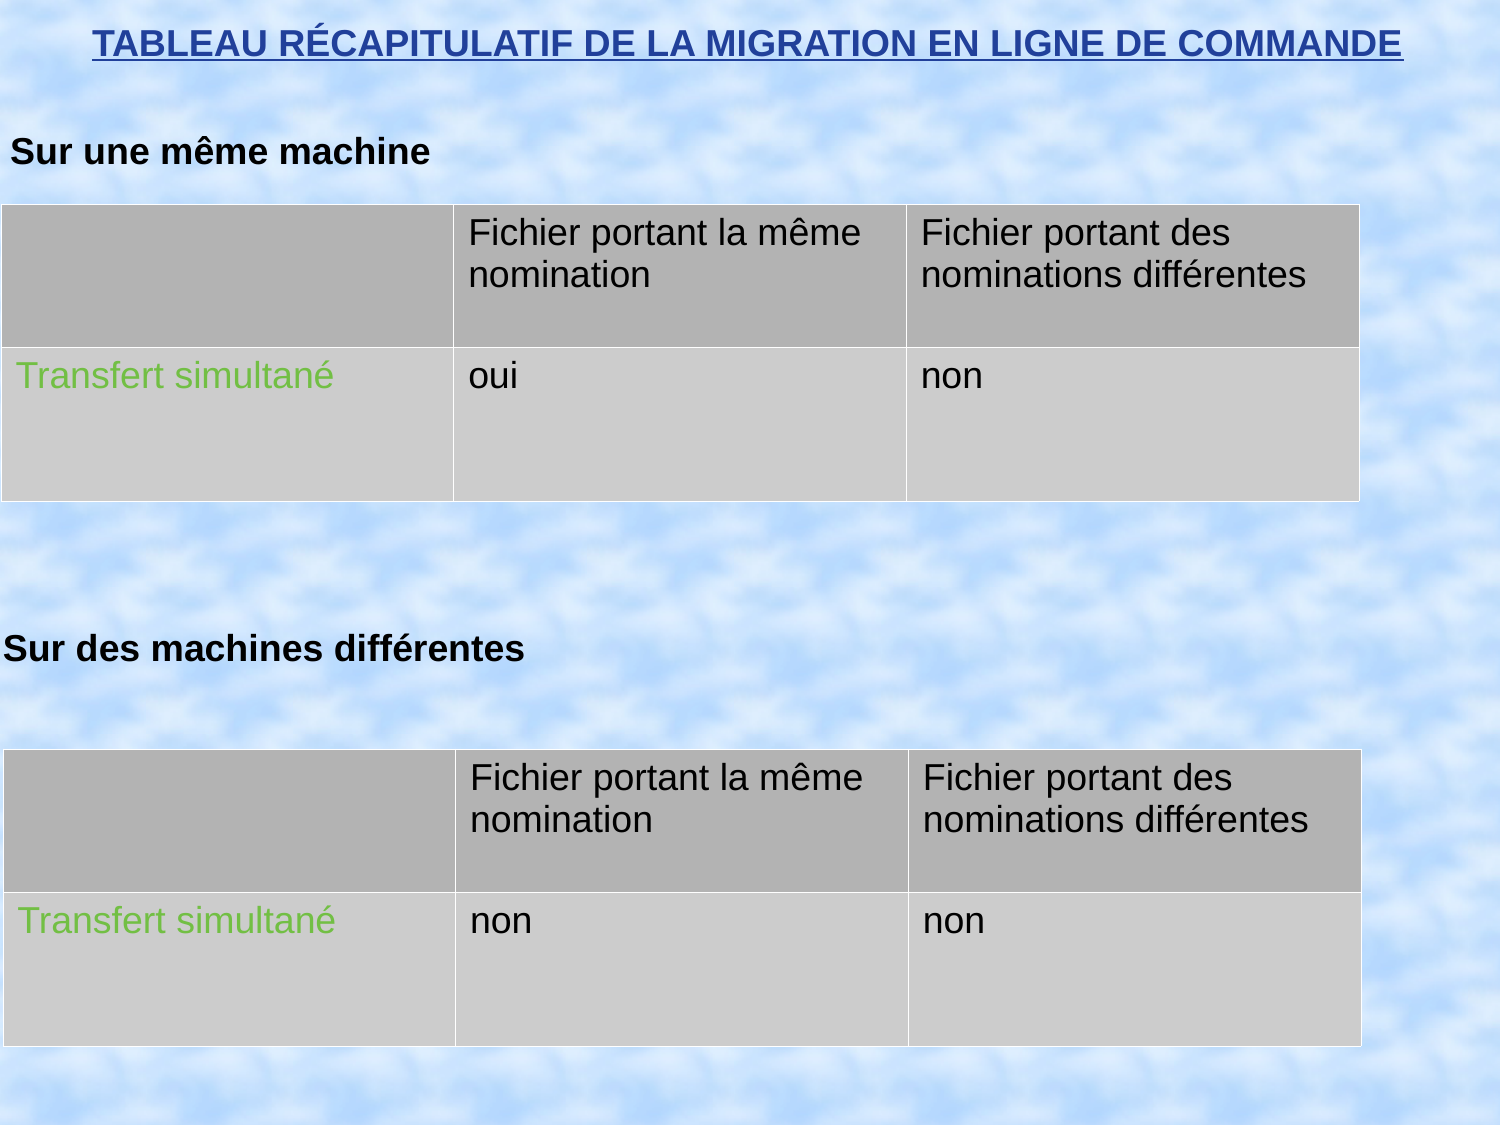

TABLEAU RÉCAPITULATIF DE LA MIGRATION EN LIGNE DE COMMANDE
Sur une même machine
|  | Fichier portant la même nomination | Fichier portant des nominations différentes |
| --- | --- | --- |
| Transfert simultané | oui | non |
Sur des machines différentes
|  | Fichier portant la même nomination | Fichier portant des nominations différentes |
| --- | --- | --- |
| Transfert simultané | non | non |